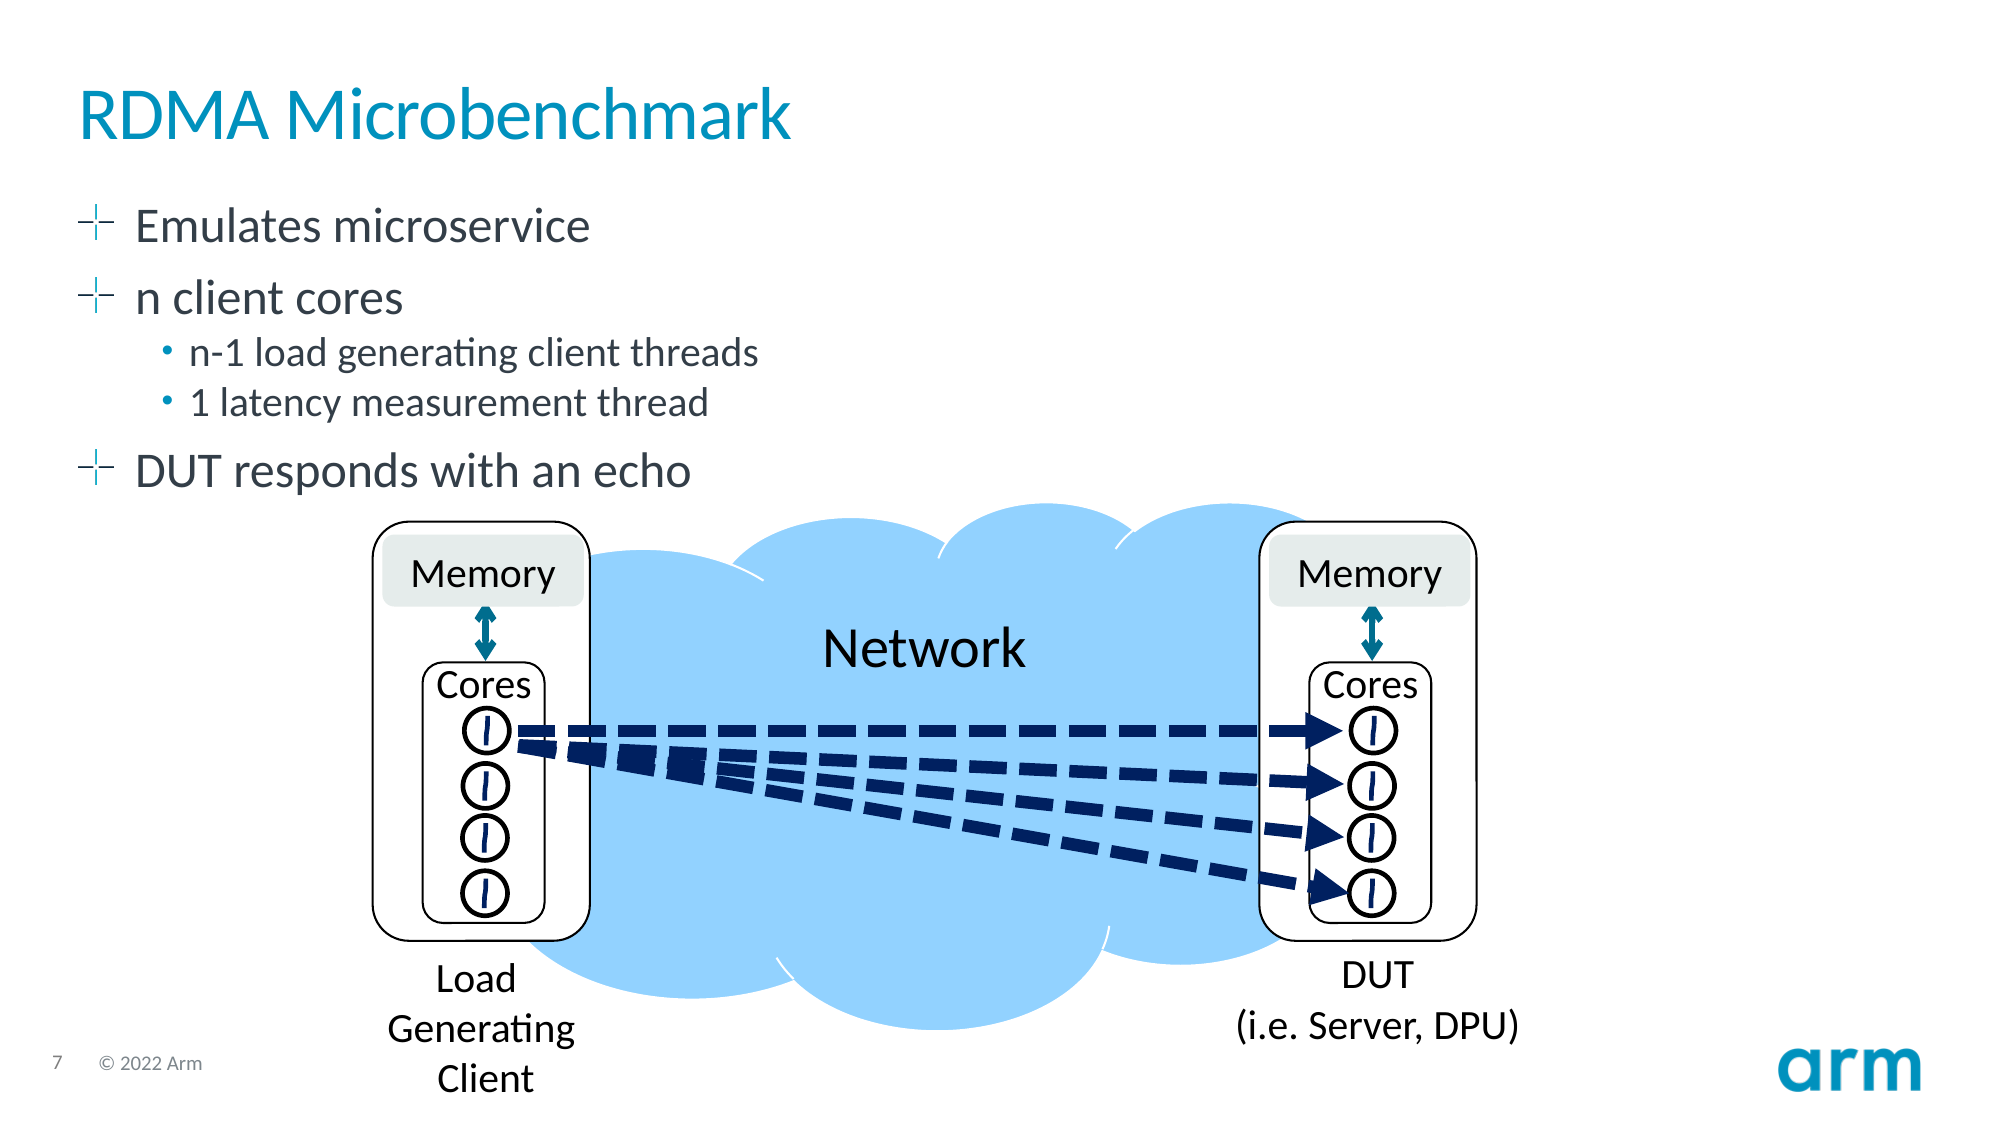

# RDMA Microbenchmark
Emulates microservice
n client cores
n-1 load generating client threads
1 latency measurement thread
DUT responds with an echo

Memory
Memory
Network
Cores
Cores

DUT
(i.e. Server, DPU)
Load
Generating
 Client